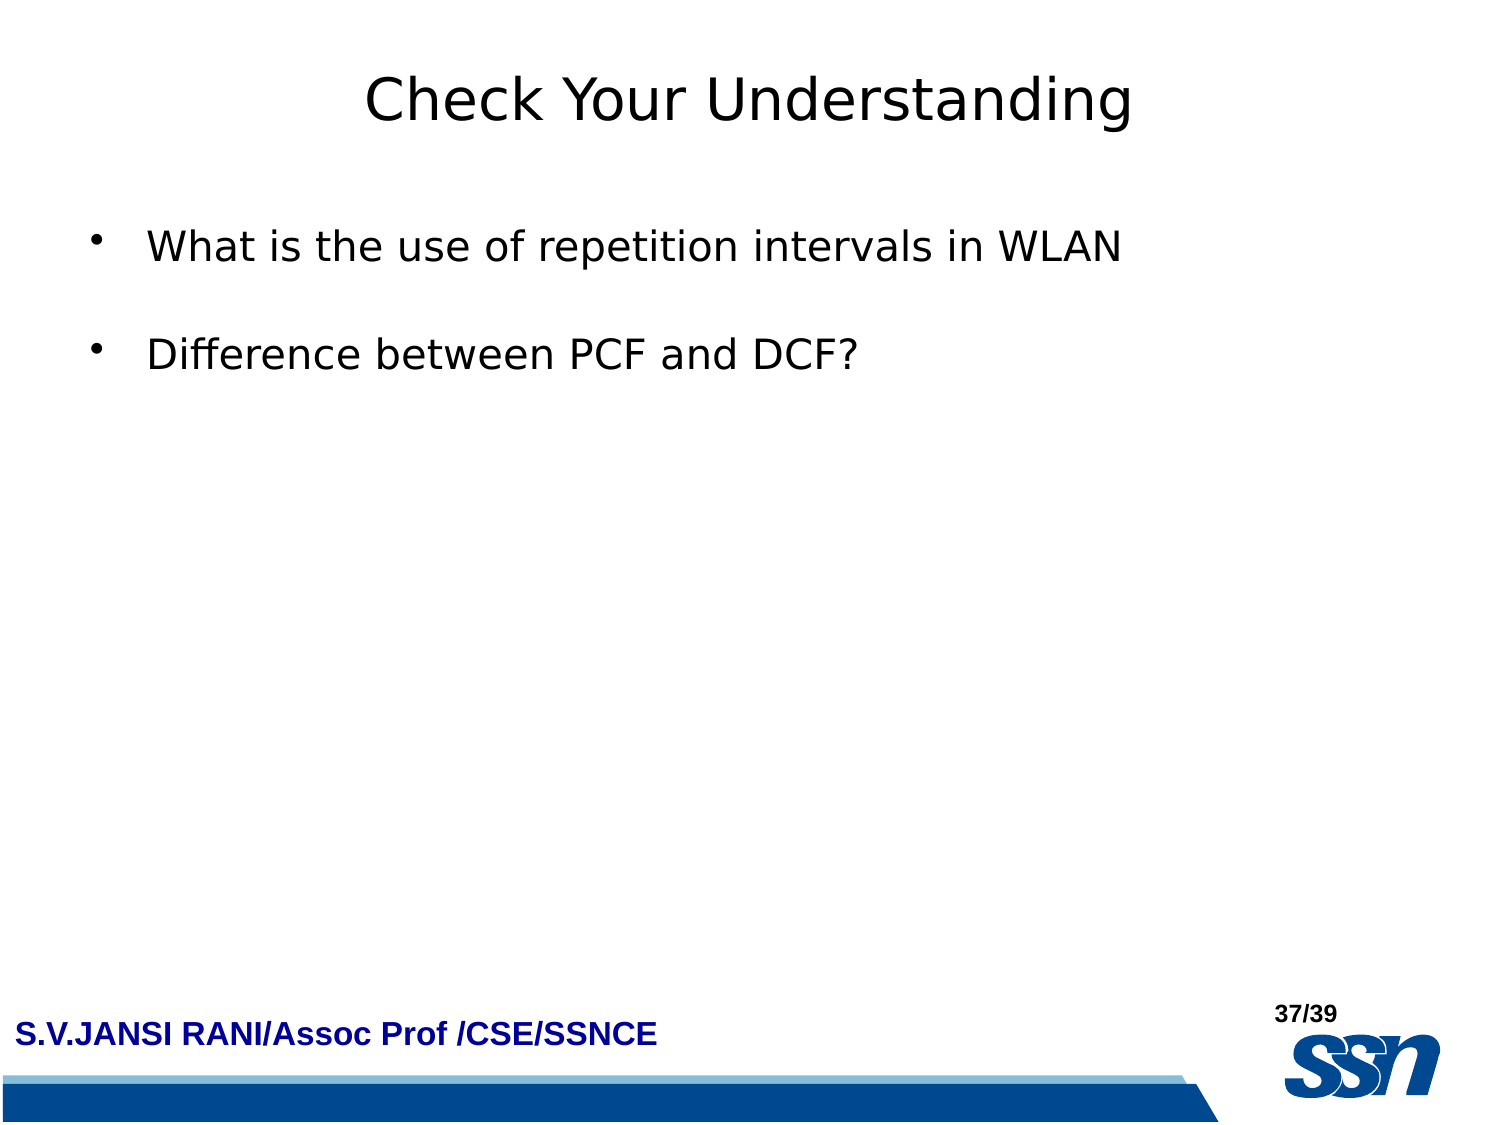

# Check Your Understanding
What is the use of repetition intervals in WLAN
Difference between PCF and DCF?